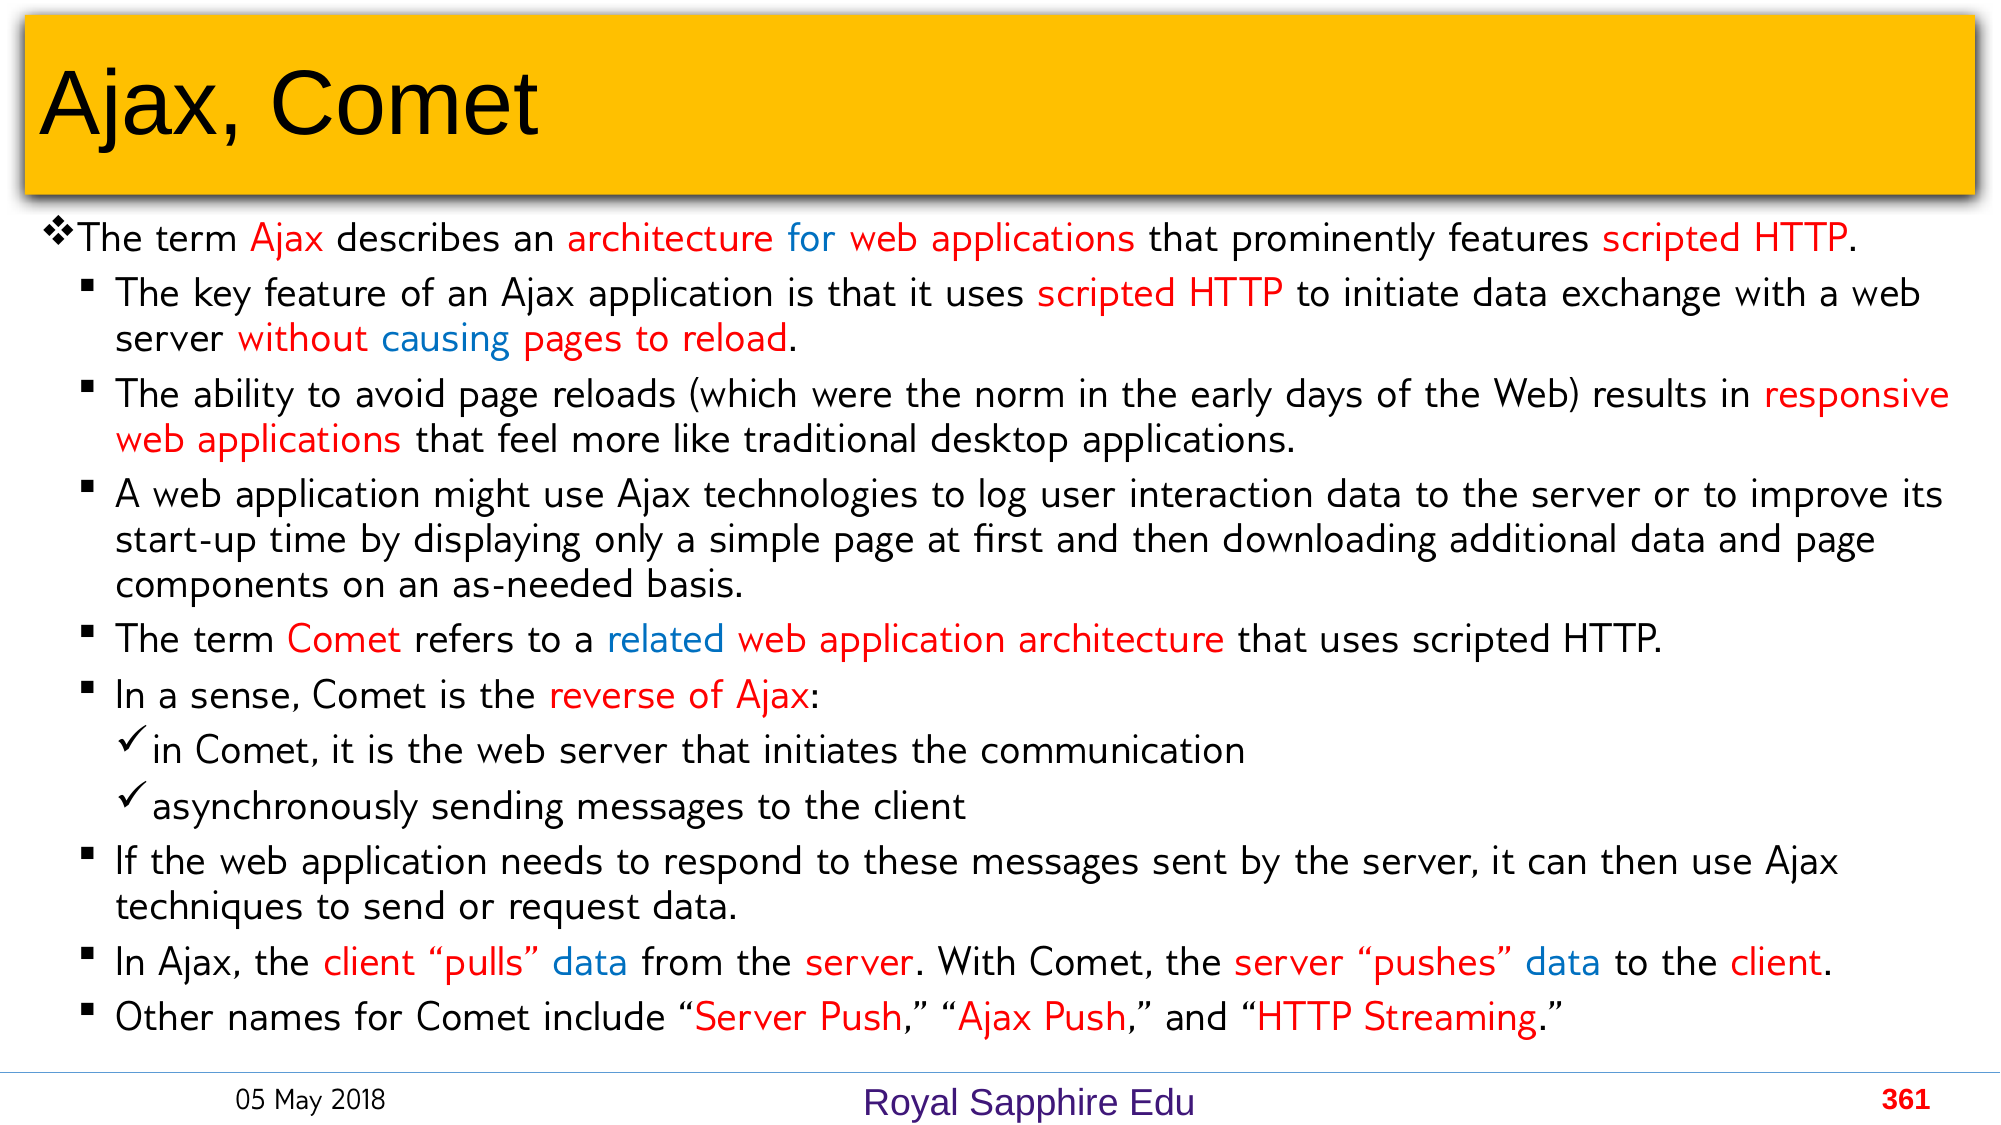

# Ajax, Comet
The term Ajax describes an architecture for web applications that prominently features scripted HTTP.
The key feature of an Ajax application is that it uses scripted HTTP to initiate data exchange with a web server without causing pages to reload.
The ability to avoid page reloads (which were the norm in the early days of the Web) results in responsive web applications that feel more like traditional desktop applications.
A web application might use Ajax technologies to log user interaction data to the server or to improve its start-up time by displaying only a simple page at first and then downloading additional data and page components on an as-needed basis.
The term Comet refers to a related web application architecture that uses scripted HTTP.
In a sense, Comet is the reverse of Ajax:
in Comet, it is the web server that initiates the communication
asynchronously sending messages to the client
If the web application needs to respond to these messages sent by the server, it can then use Ajax techniques to send or request data.
In Ajax, the client “pulls” data from the server. With Comet, the server “pushes” data to the client.
Other names for Comet include “Server Push,” “Ajax Push,” and “HTTP Streaming.”
05 May 2018
361